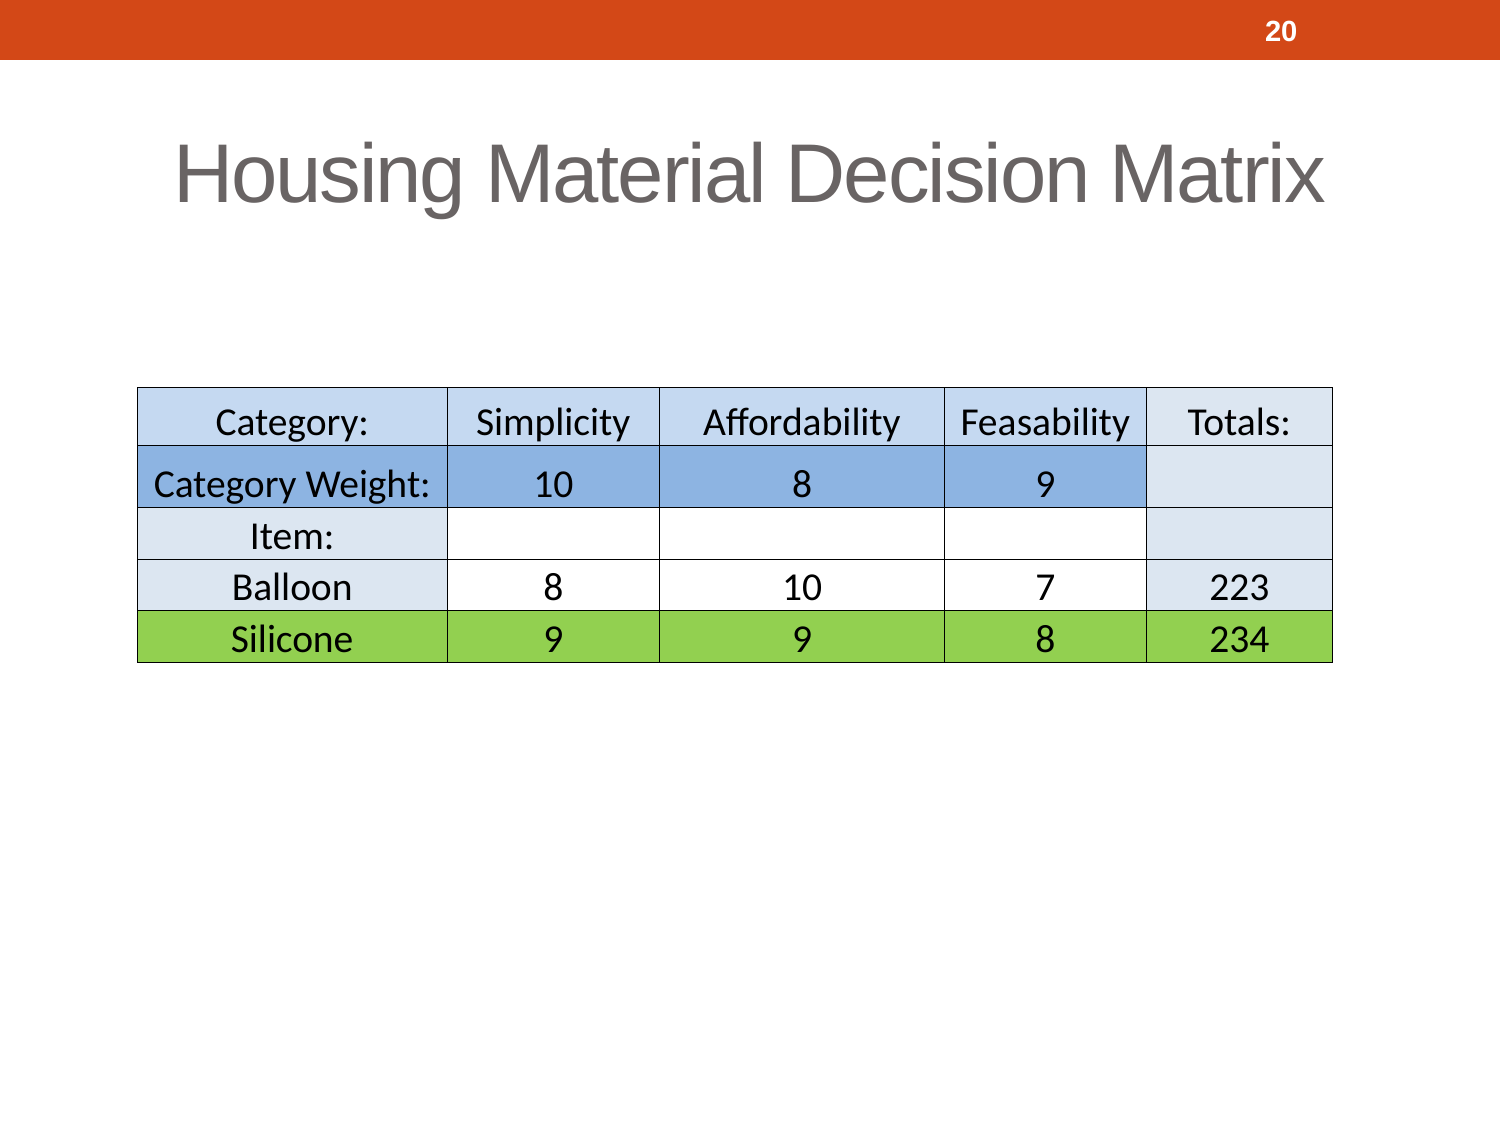

20
# Housing Material Decision Matrix
| Category: | Simplicity | Affordability | Feasability | Totals: |
| --- | --- | --- | --- | --- |
| Category Weight: | 10 | 8 | 9 |  |
| Item: |  |  |  |  |
| Balloon | 8 | 10 | 7 | 223 |
| Silicone | 9 | 9 | 8 | 234 |